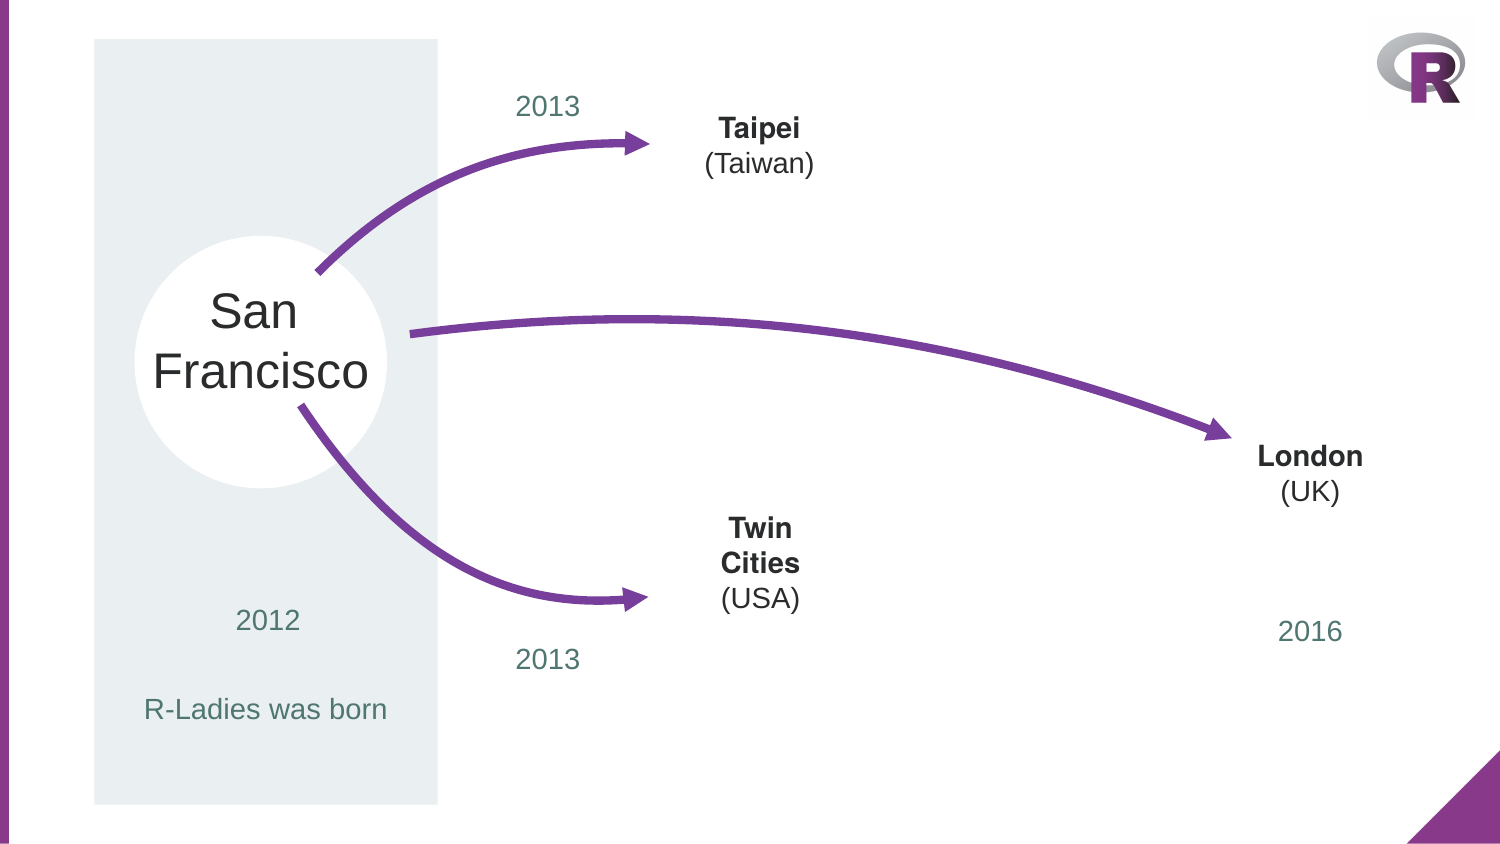

### Chart

| Category | Region 1 |
|---|---|
| May | 0.0 |
| June | 0.0 |
Taipei
(Taiwan)
2013

### Chart

| Category | Region 1 |
|---|---|
| May | 0.0 |
| June | 0.0 |
San
Francisco

### Chart

| Category | Region 1 |
|---|---|
| May | 0.0 |
| June | 0.0 |

London
(UK)

### Chart

| Category | Region 1 |
|---|---|
| May | 0.0 |
| June | 0.0 |
Twin Cities (USA)
2012
2016
2013
R-Ladies was born